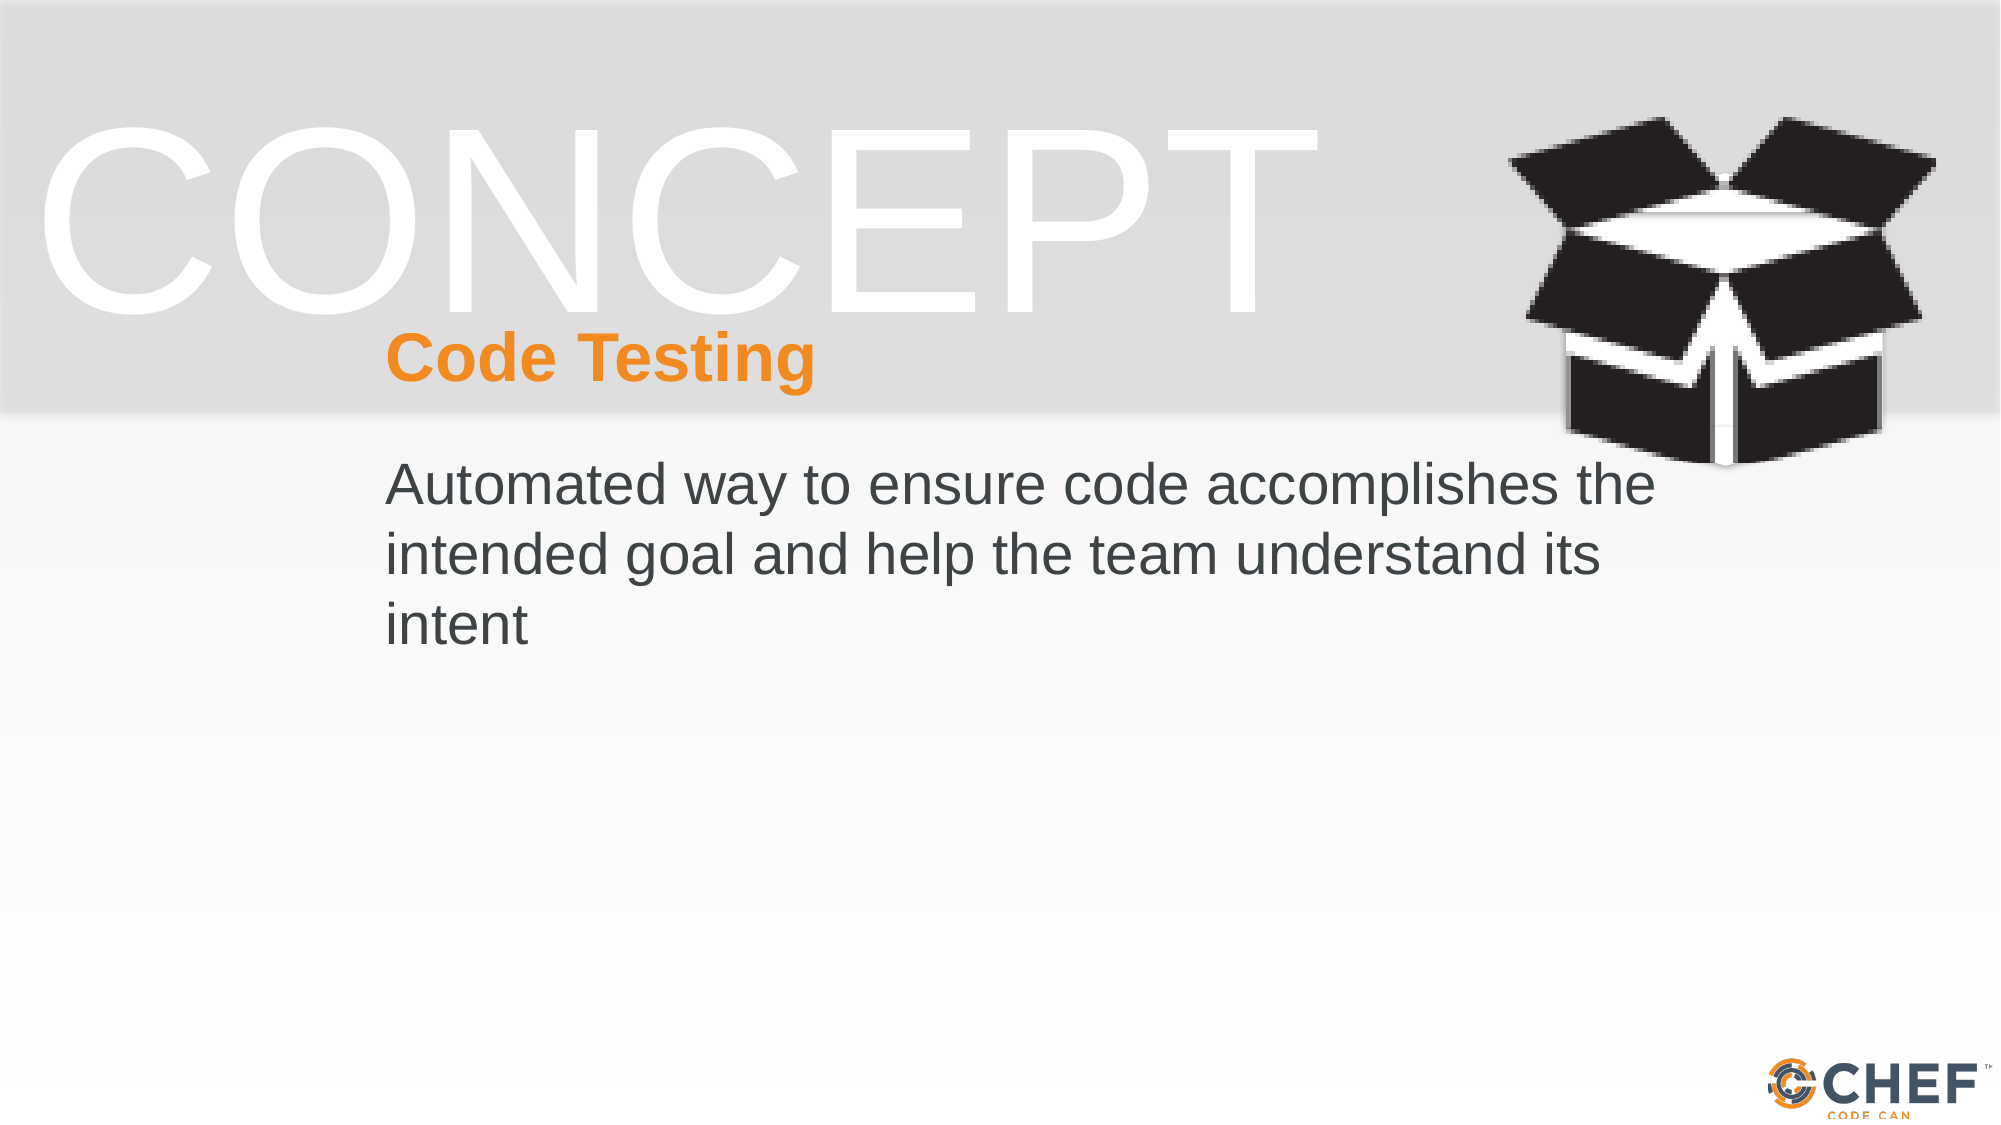

# Code Testing
Automated way to ensure code accomplishes the intended goal and help the team understand its intent